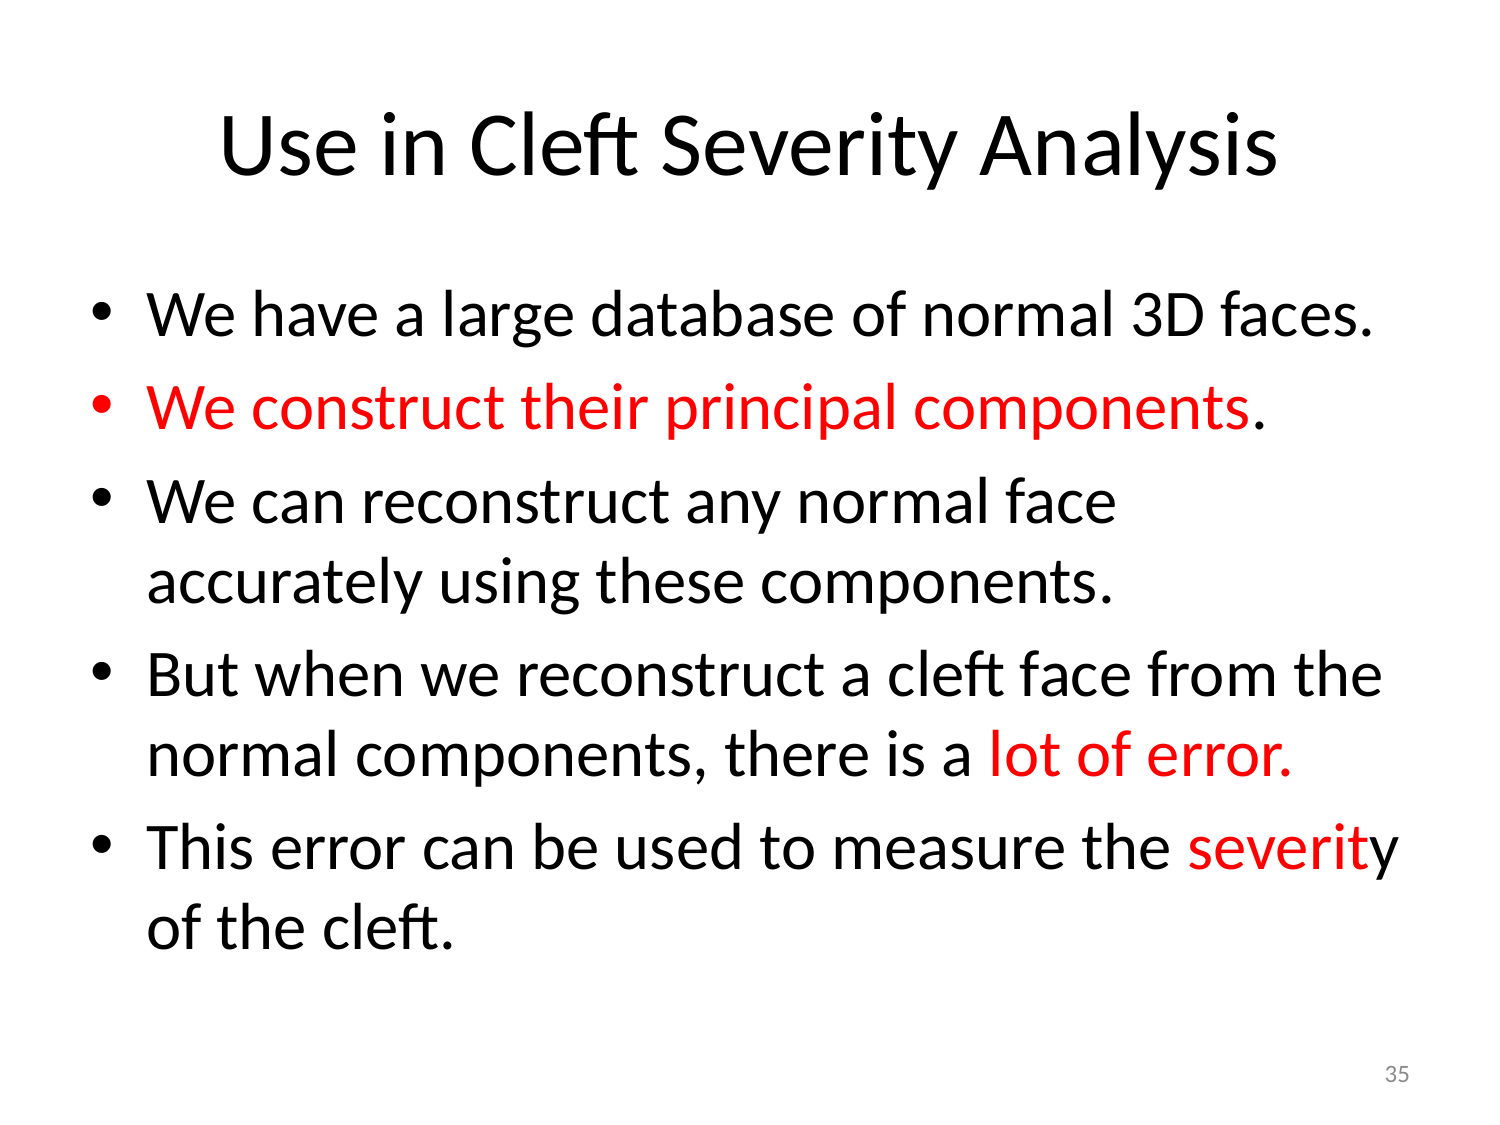

# Use in Cleft Severity Analysis
We have a large database of normal 3D faces.
We construct their principal components.
We can reconstruct any normal face accurately using these components.
But when we reconstruct a cleft face from the normal components, there is a lot of error.
This error can be used to measure the severity of the cleft.
35